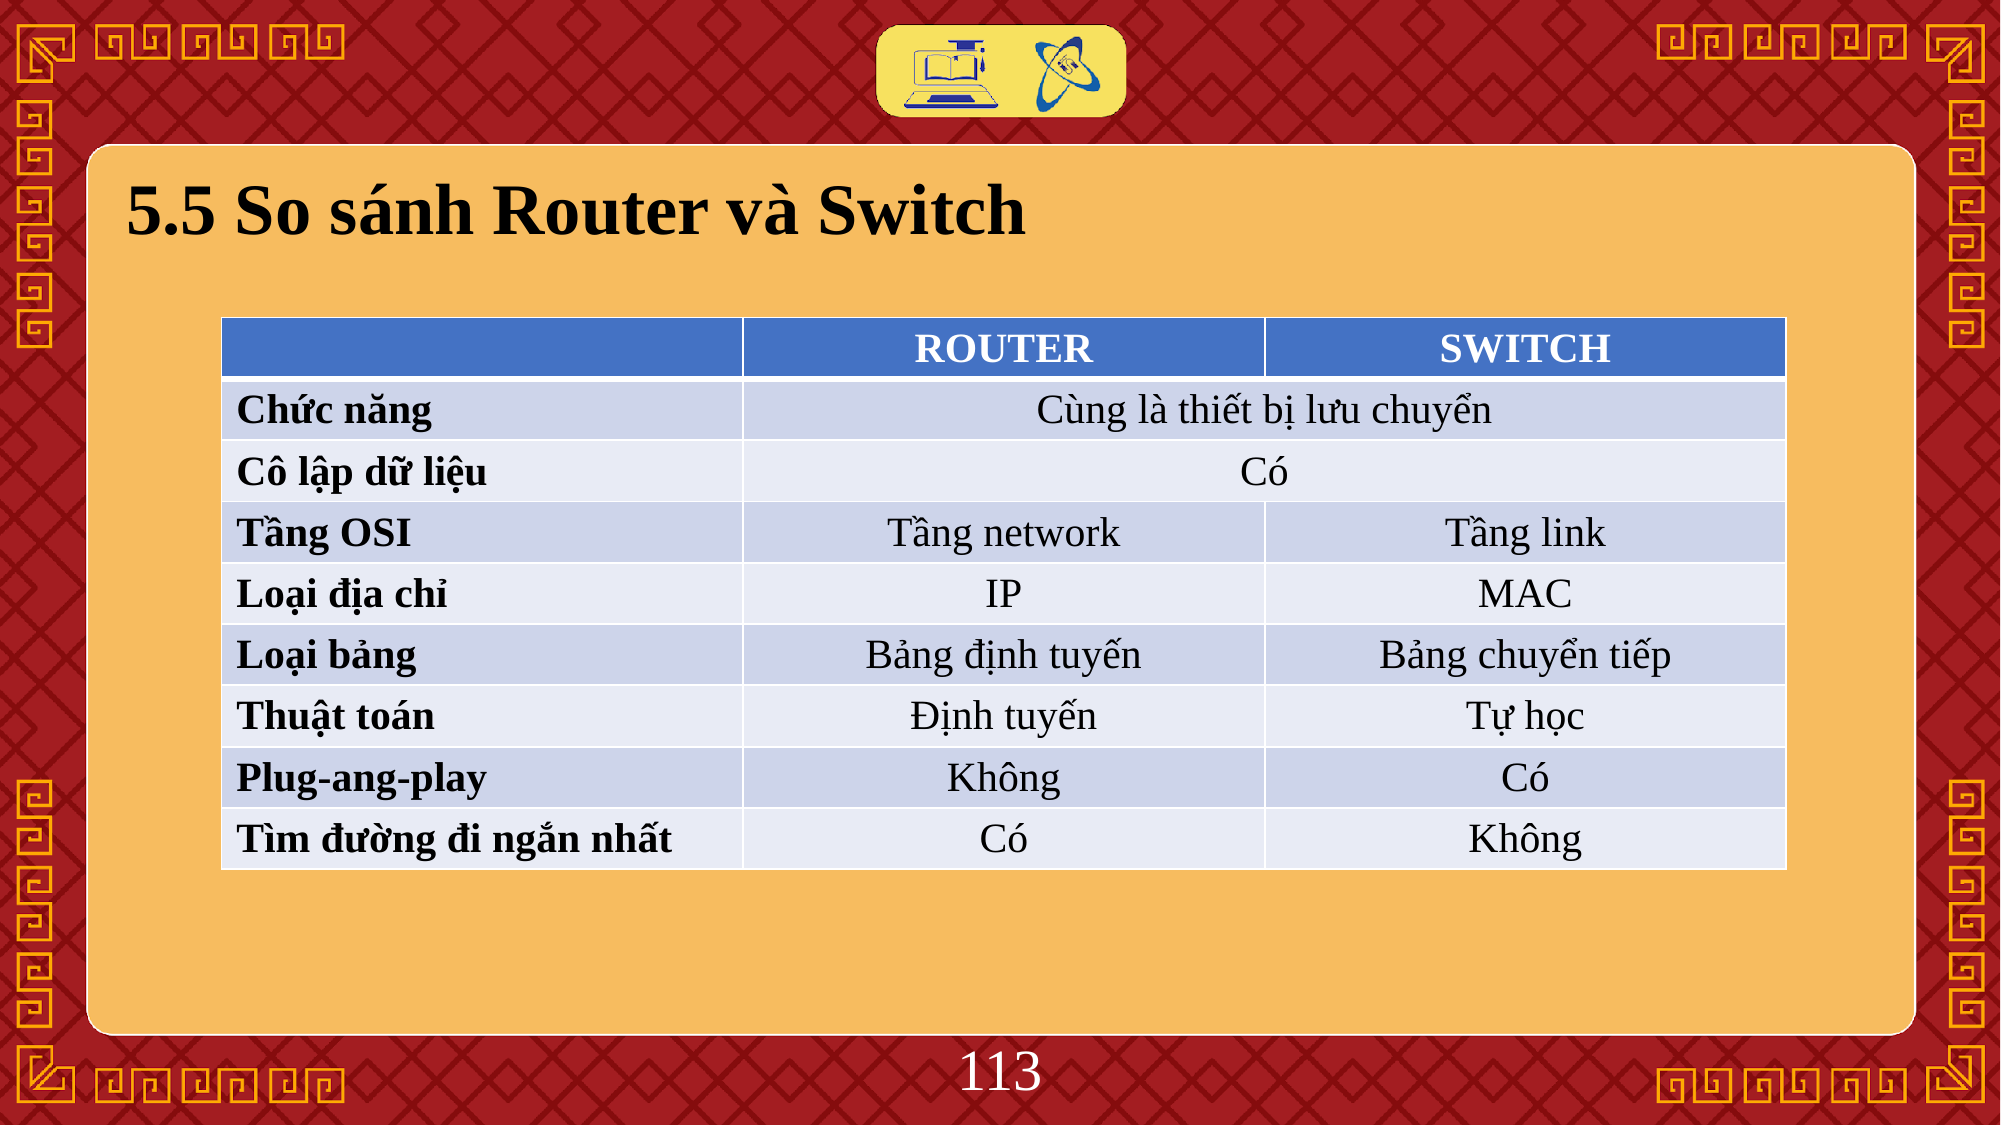

# 5.5 So sánh Router và Switch
|  | ROUTER | SWITCH |
| --- | --- | --- |
| Chức năng | Cùng là thiết bị lưu chuyển |  |
| Cô lập dữ liệu | Có |  |
| Tầng OSI | Tầng network | Tầng link |
| Loại địa chỉ | IP | MAC |
| Loại bảng | Bảng định tuyến | Bảng chuyển tiếp |
| Thuật toán | Định tuyến | Tự học |
| Plug-ang-play | Không | Có |
| Tìm đường đi ngắn nhất | Có | Không |
113